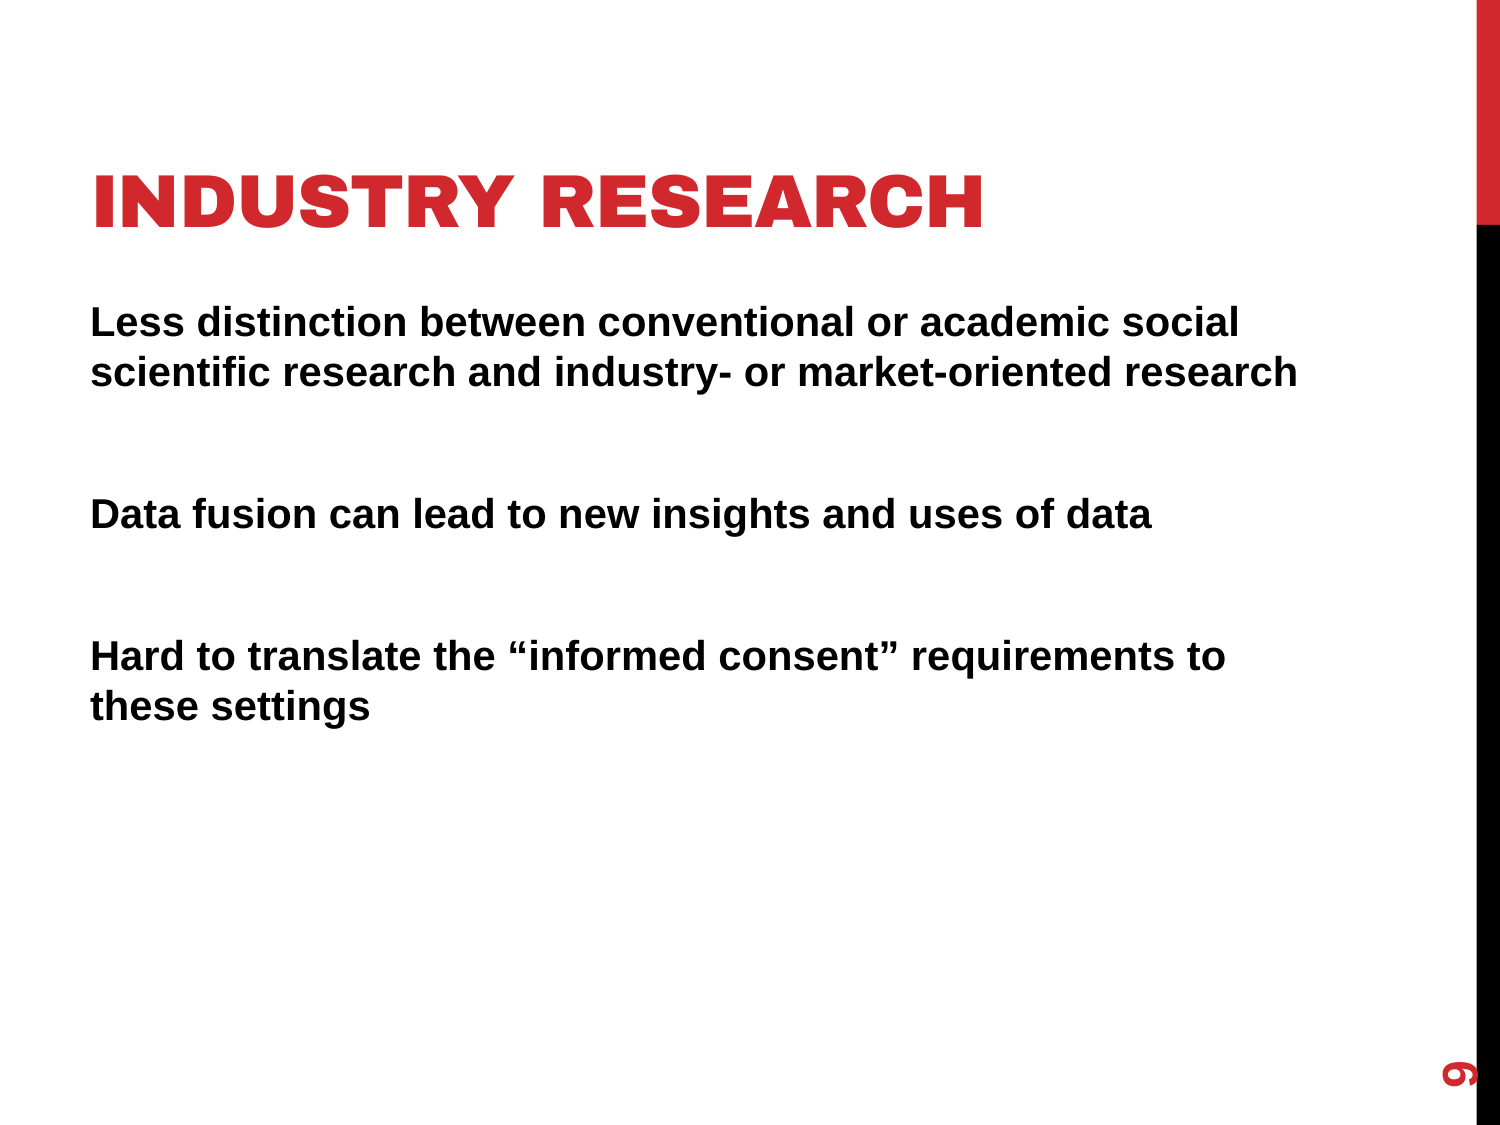

# Industry research
Less distinction between conventional or academic social scientific research and industry- or market-oriented research

Data fusion can lead to new insights and uses of data

Hard to translate the “informed consent” requirements to these settings
9